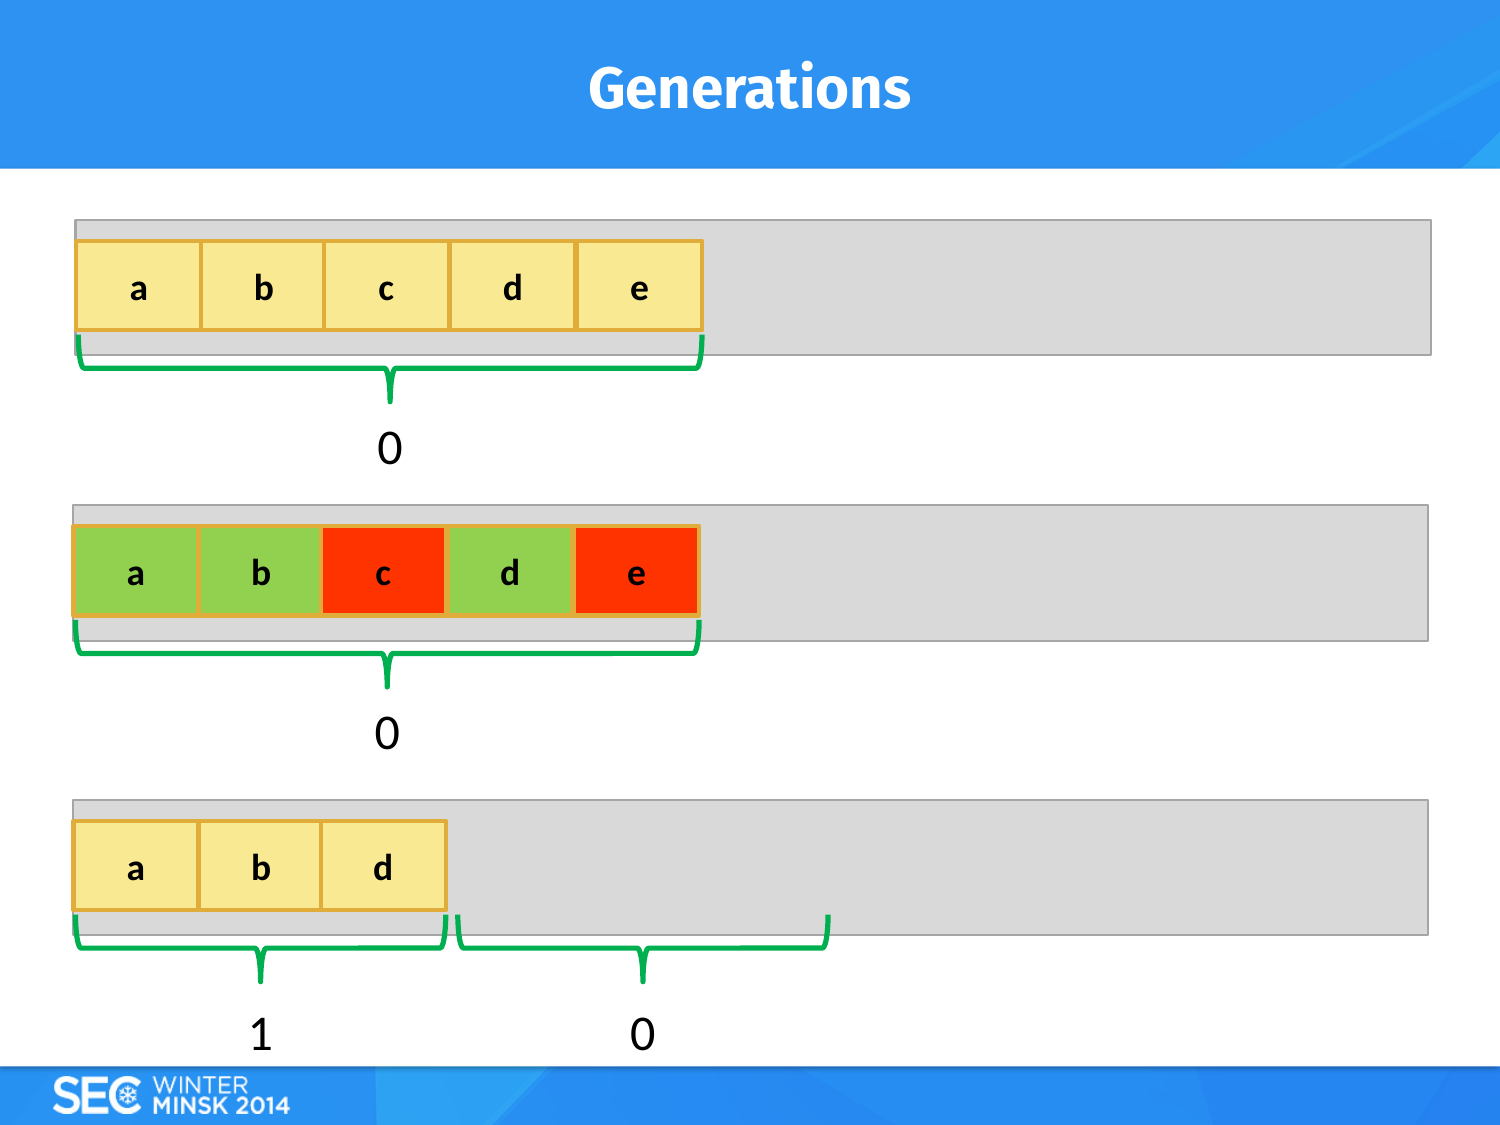

# Generations

e
d
c
b
a
0

e
d
c
b
a
0

d
b
a
1
0